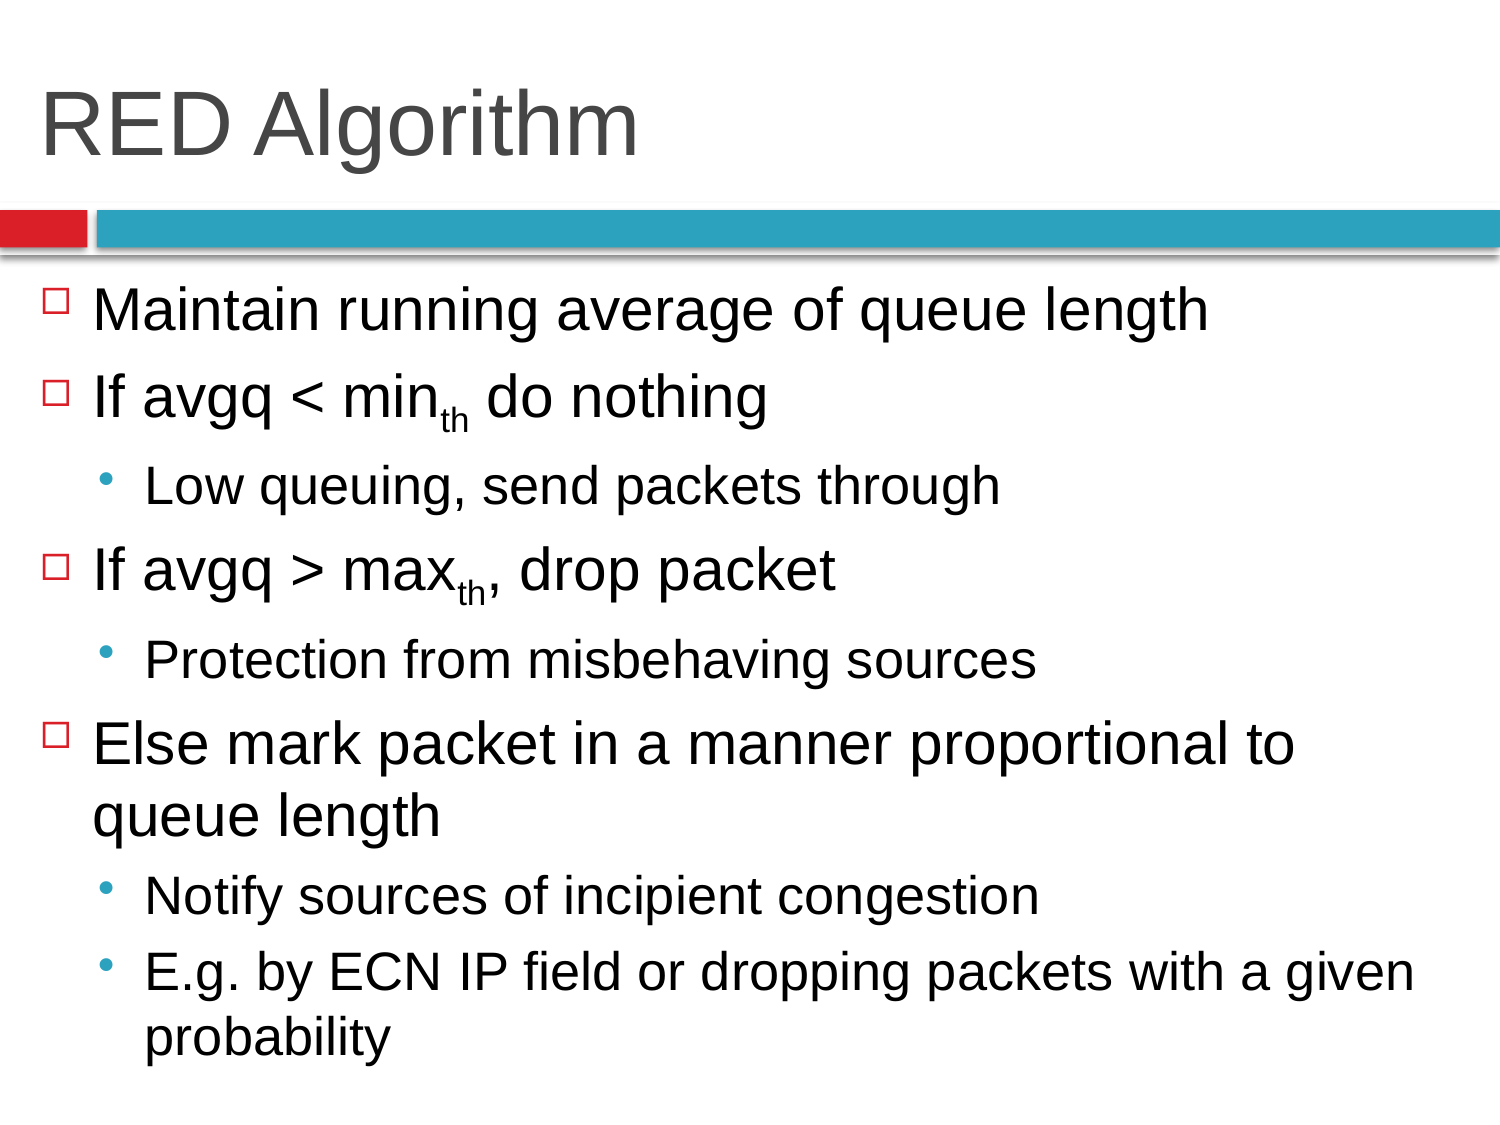

# RED Algorithm
Maintain running average of queue length
If avgq < minth do nothing
Low queuing, send packets through
If avgq > maxth, drop packet
Protection from misbehaving sources
Else mark packet in a manner proportional to queue length
Notify sources of incipient congestion
E.g. by ECN IP field or dropping packets with a given probability